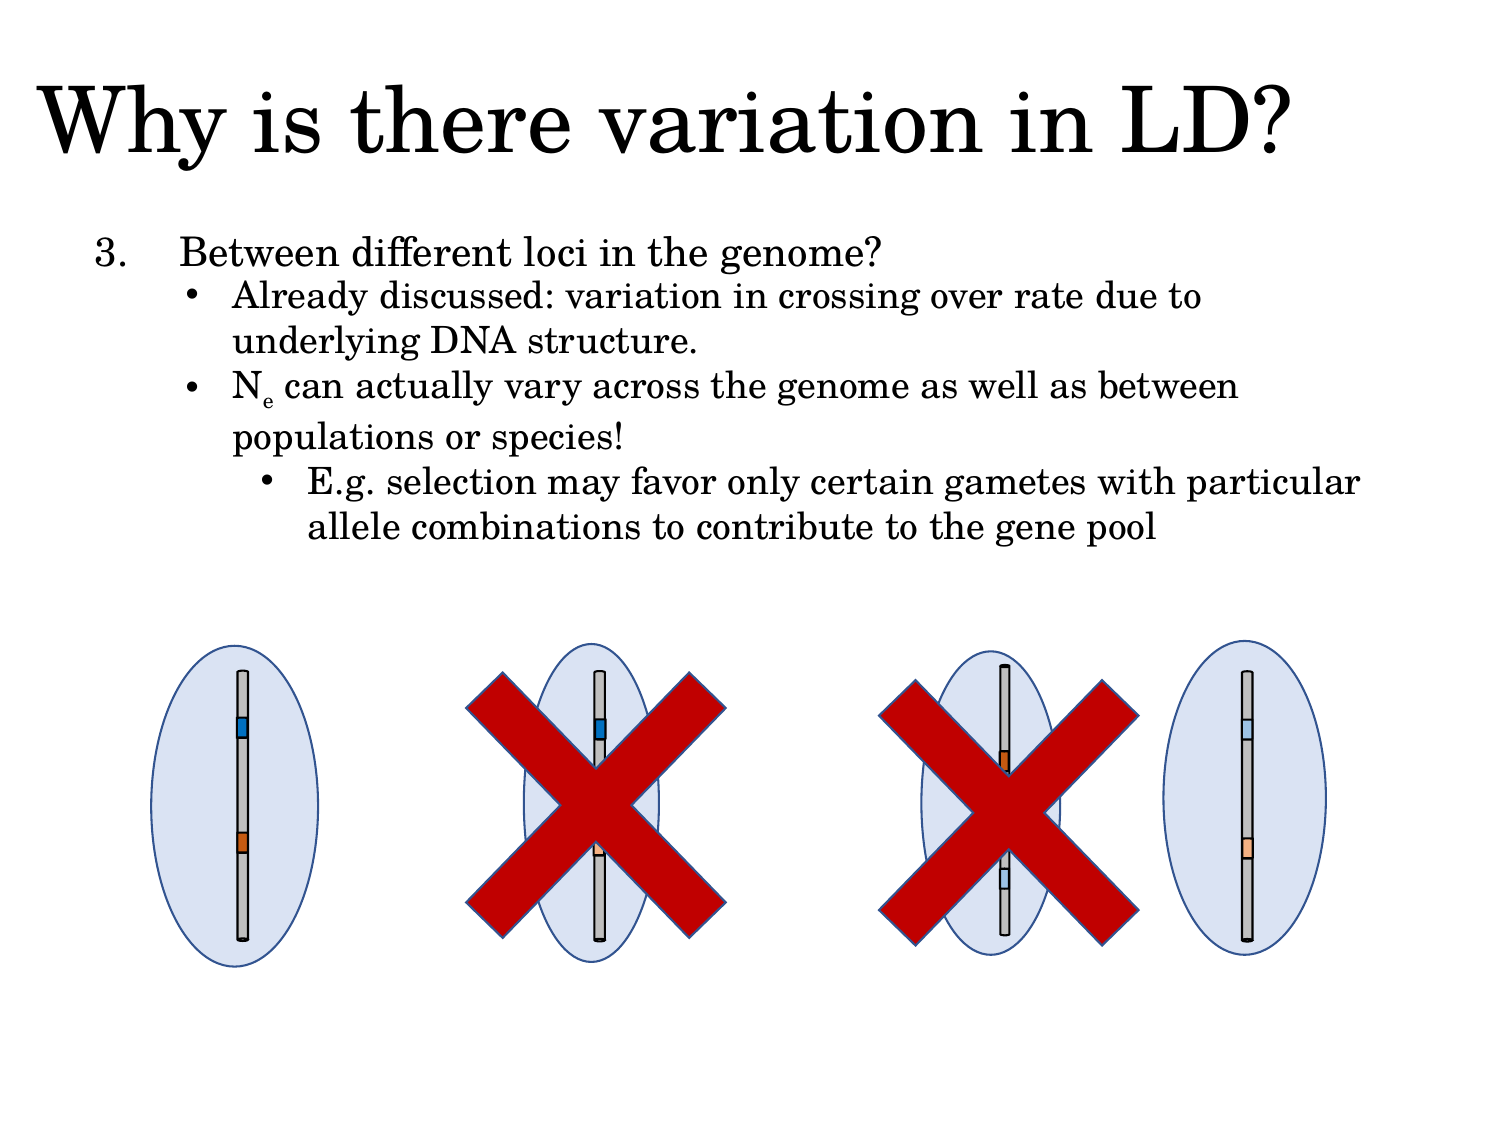

# Why is there variation in LD?
Between different loci in the genome?

Already discussed: variation in crossing over rate due to underlying DNA structure.
Ne can actually vary across the genome as well as between populations or species!
E.g. selection may favor only certain gametes with particular allele combinations to contribute to the gene pool